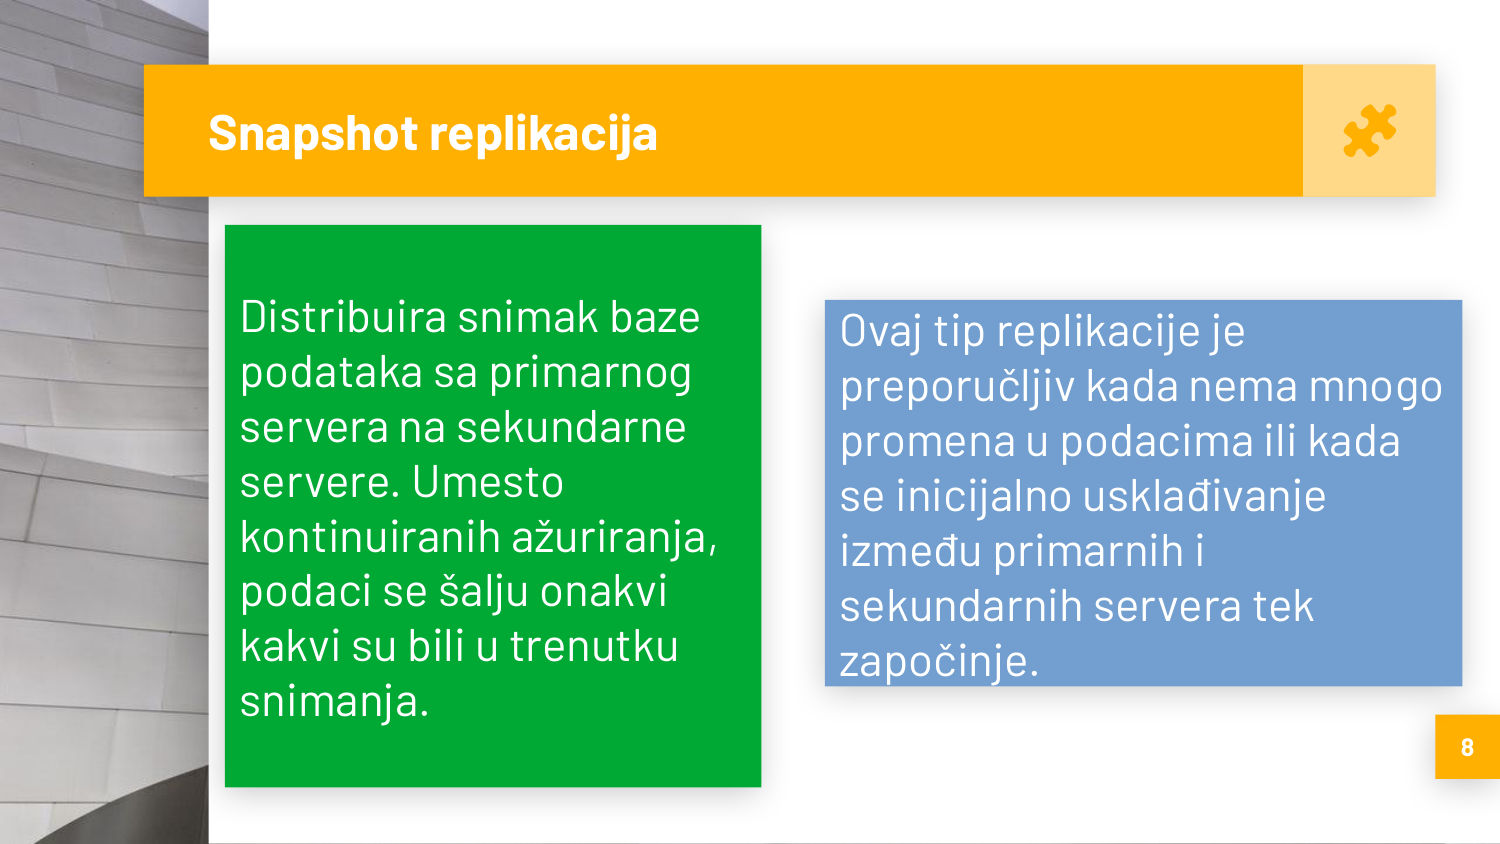

Snapshot replikacija

Distribuira snimak baze podataka sa primarnog servera na sekundarne servere. Umesto kontinuiranih ažuriranja, podaci se šalju onakvi kakvi su bili u trenutku snimanja.
Ovaj tip replikacije je preporučljiv kada nema mnogo promena u podacima ili kada se inicijalno usklađivanje između primarnih i sekundarnih servera tek započinje.
8